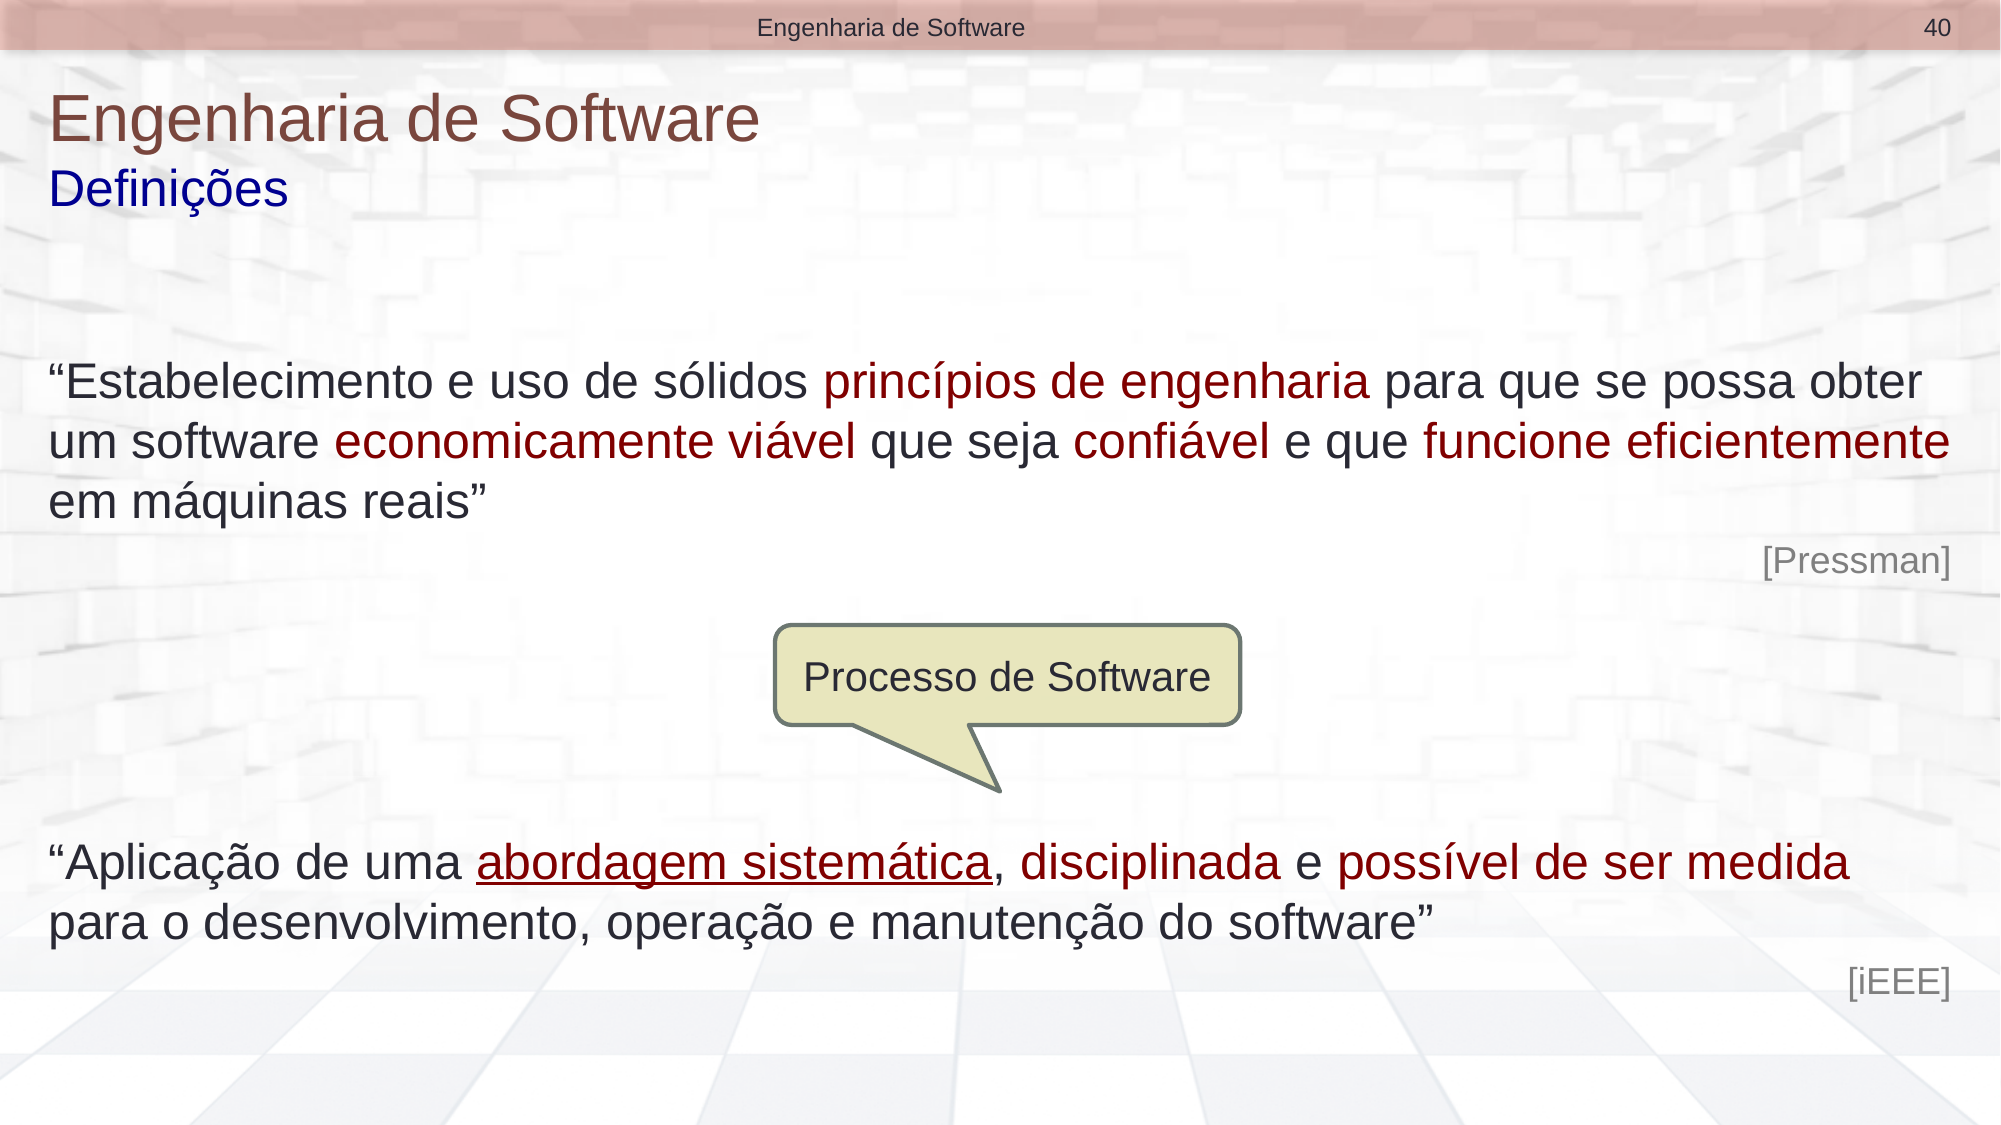

40
Engenharia de Software
# Engenharia de Software Definições
“Estabelecimento e uso de sólidos princípios de engenharia para que se possa obter um software economicamente viável que seja confiável e que funcione eficientemente em máquinas reais”
[Pressman]

“Aplicação de uma abordagem sistemática, disciplinada e possível de ser medida para o desenvolvimento, operação e manutenção do software”
[iEEE]
Processo de Software